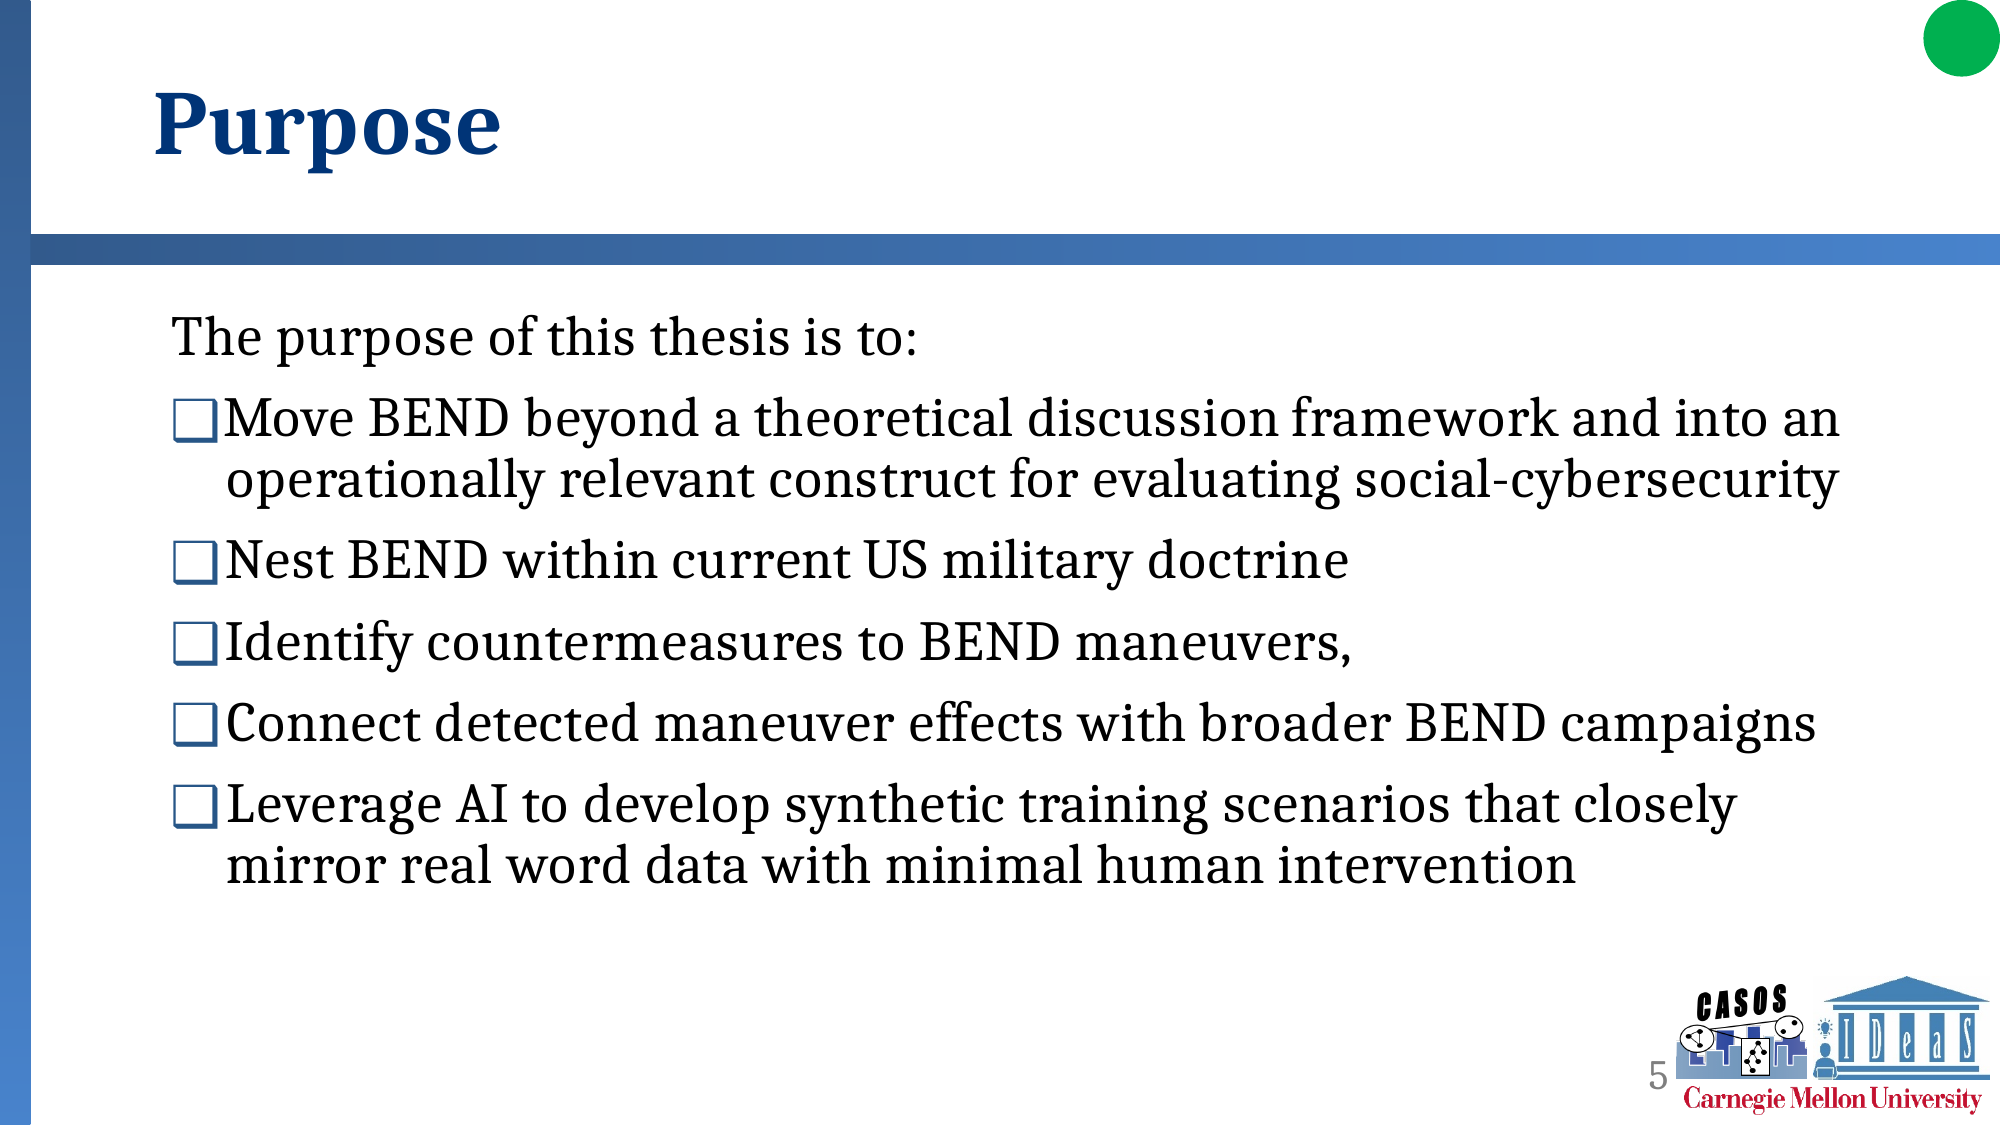

# Purpose
The purpose of this thesis is to:
Move BEND beyond a theoretical discussion framework and into an operationally relevant construct for evaluating social-cybersecurity
Nest BEND within current US military doctrine
Identify countermeasures to BEND maneuvers,
Connect detected maneuver effects with broader BEND campaigns
Leverage AI to develop synthetic training scenarios that closely mirror real word data with minimal human intervention

5